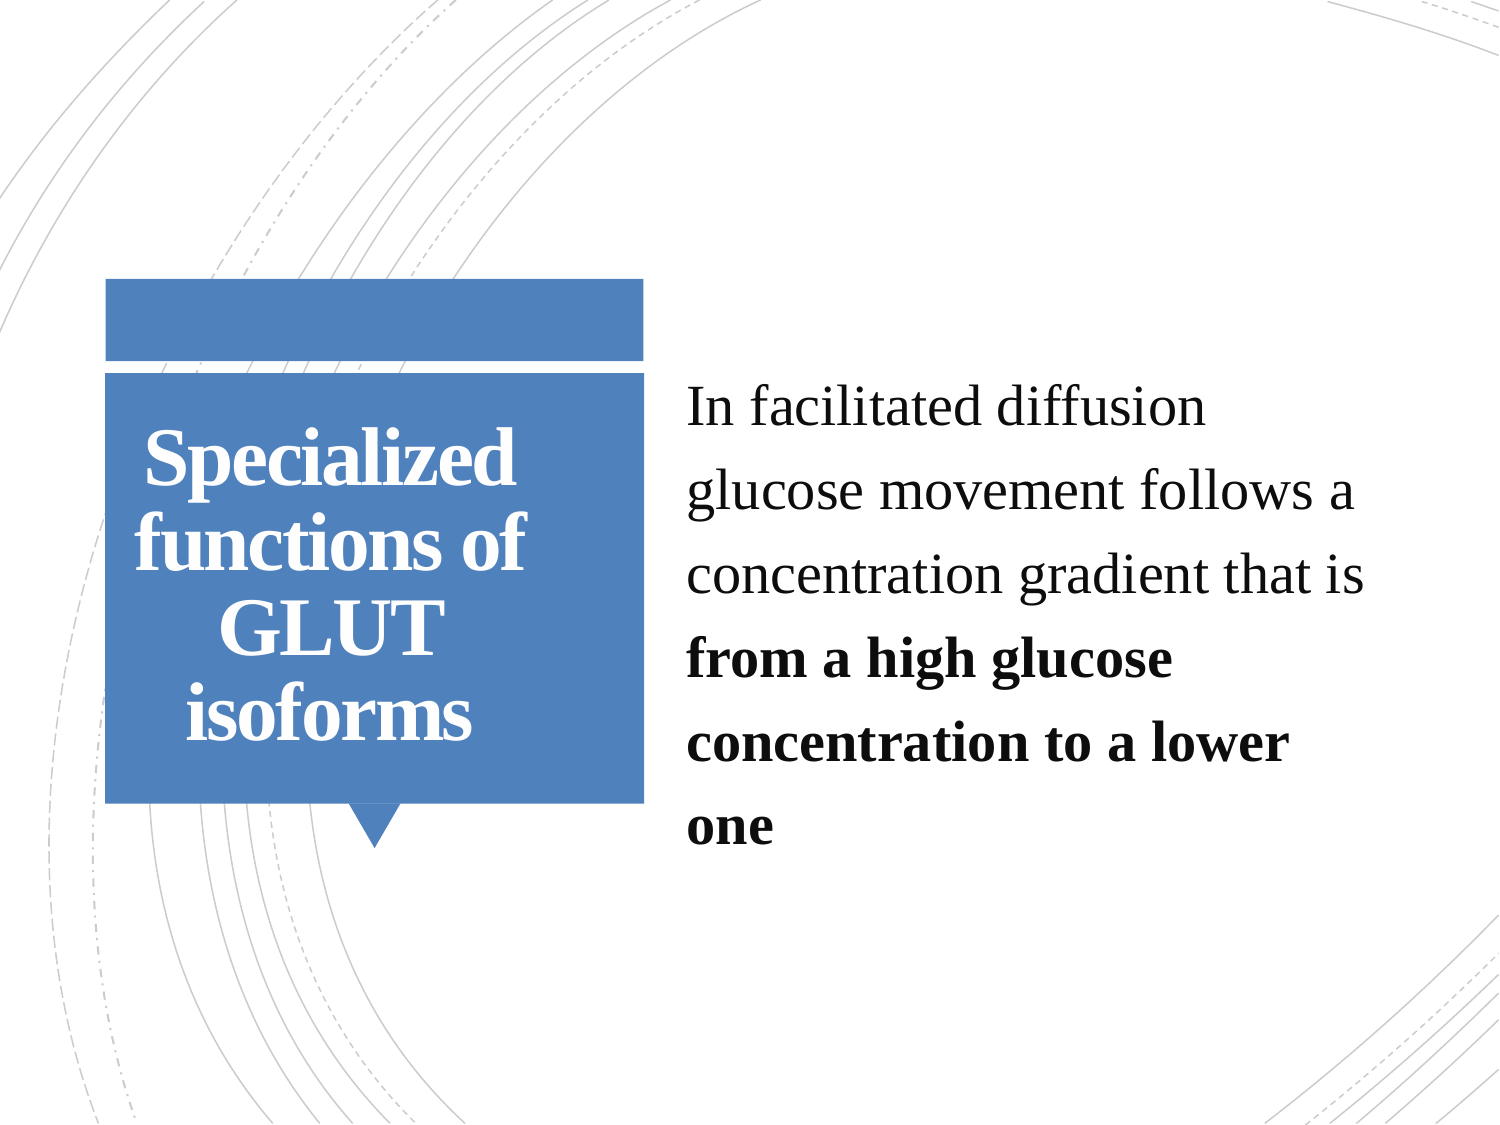

In facilitated diffusion glucose movement follows a concentration gradient that is from a high glucose concentration to a lower one
# Specialized functions of GLUT isoforms